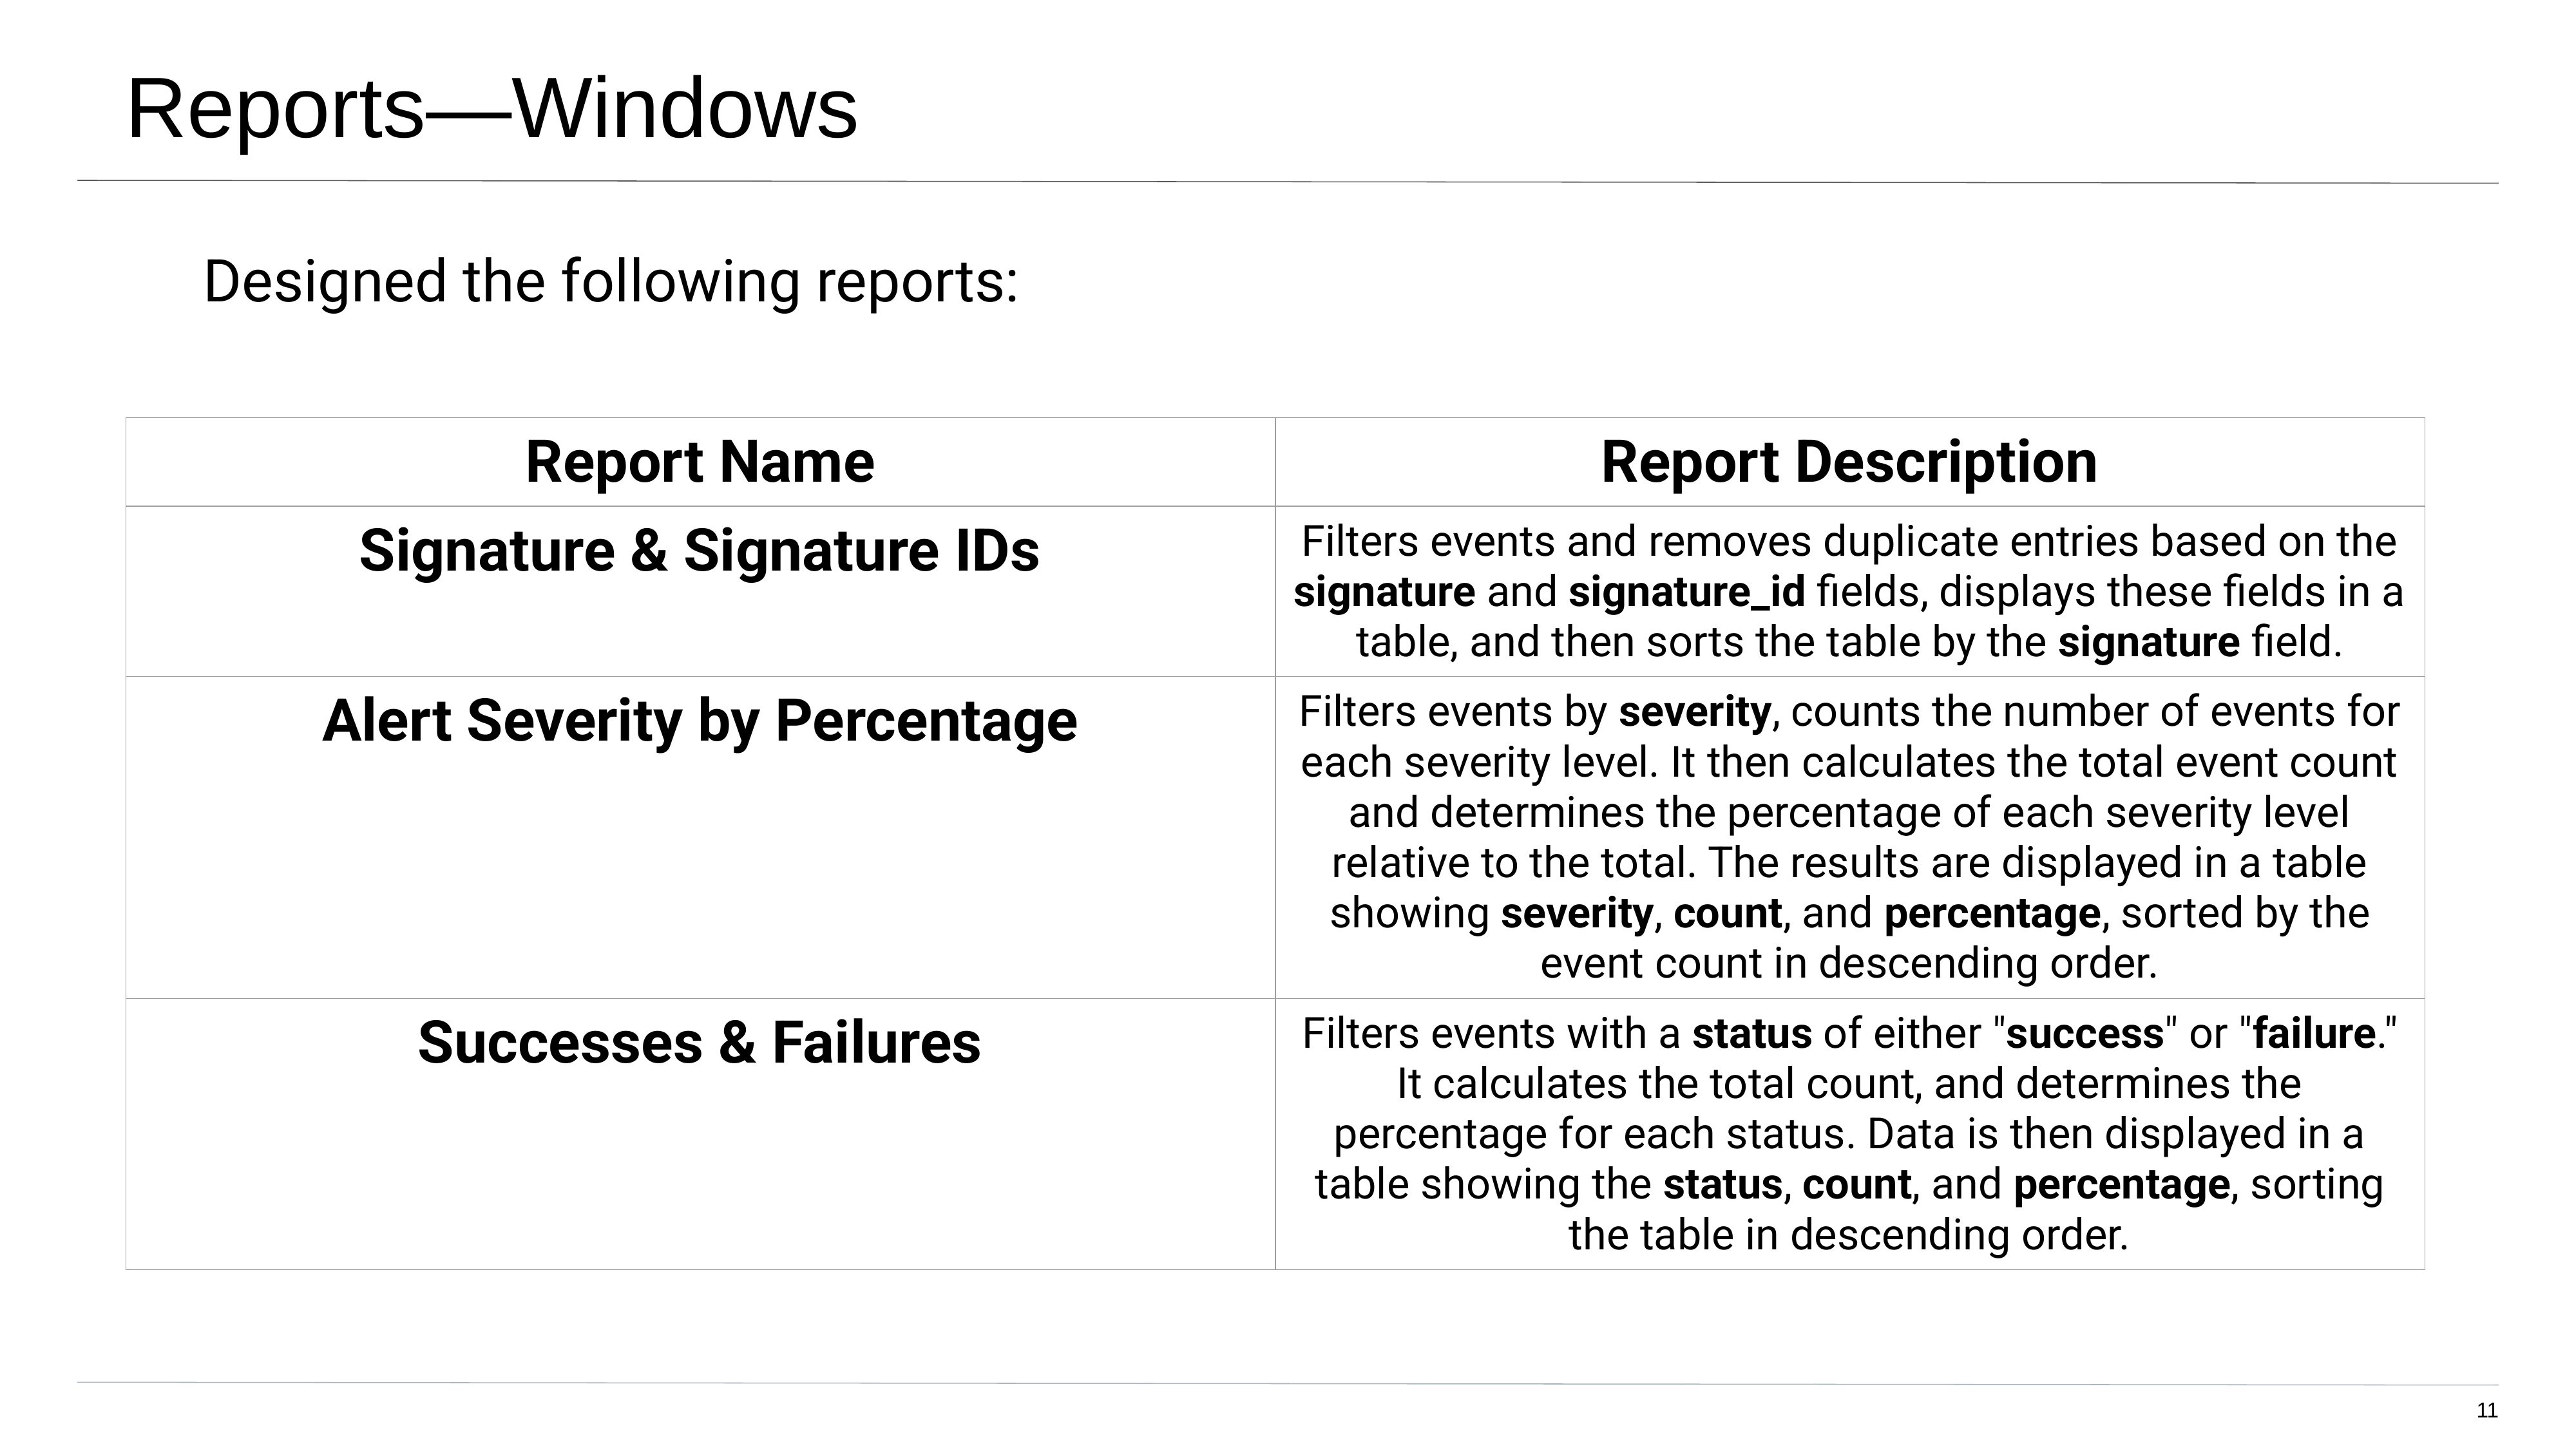

# Reports—Windows
Designed the following reports:

| Report Name | Report Description |
| --- | --- |
| Signature & Signature IDs | Filters events and removes duplicate entries based on the signature and signature\_id fields, displays these fields in a table, and then sorts the table by the signature field. |
| Alert Severity by Percentage | Filters events by severity, counts the number of events for each severity level. It then calculates the total event count and determines the percentage of each severity level relative to the total. The results are displayed in a table showing severity, count, and percentage, sorted by the event count in descending order. |
| Successes & Failures | Filters events with a status of either "success" or "failure." It calculates the total count, and determines the percentage for each status. Data is then displayed in a table showing the status, count, and percentage, sorting the table in descending order. |
11